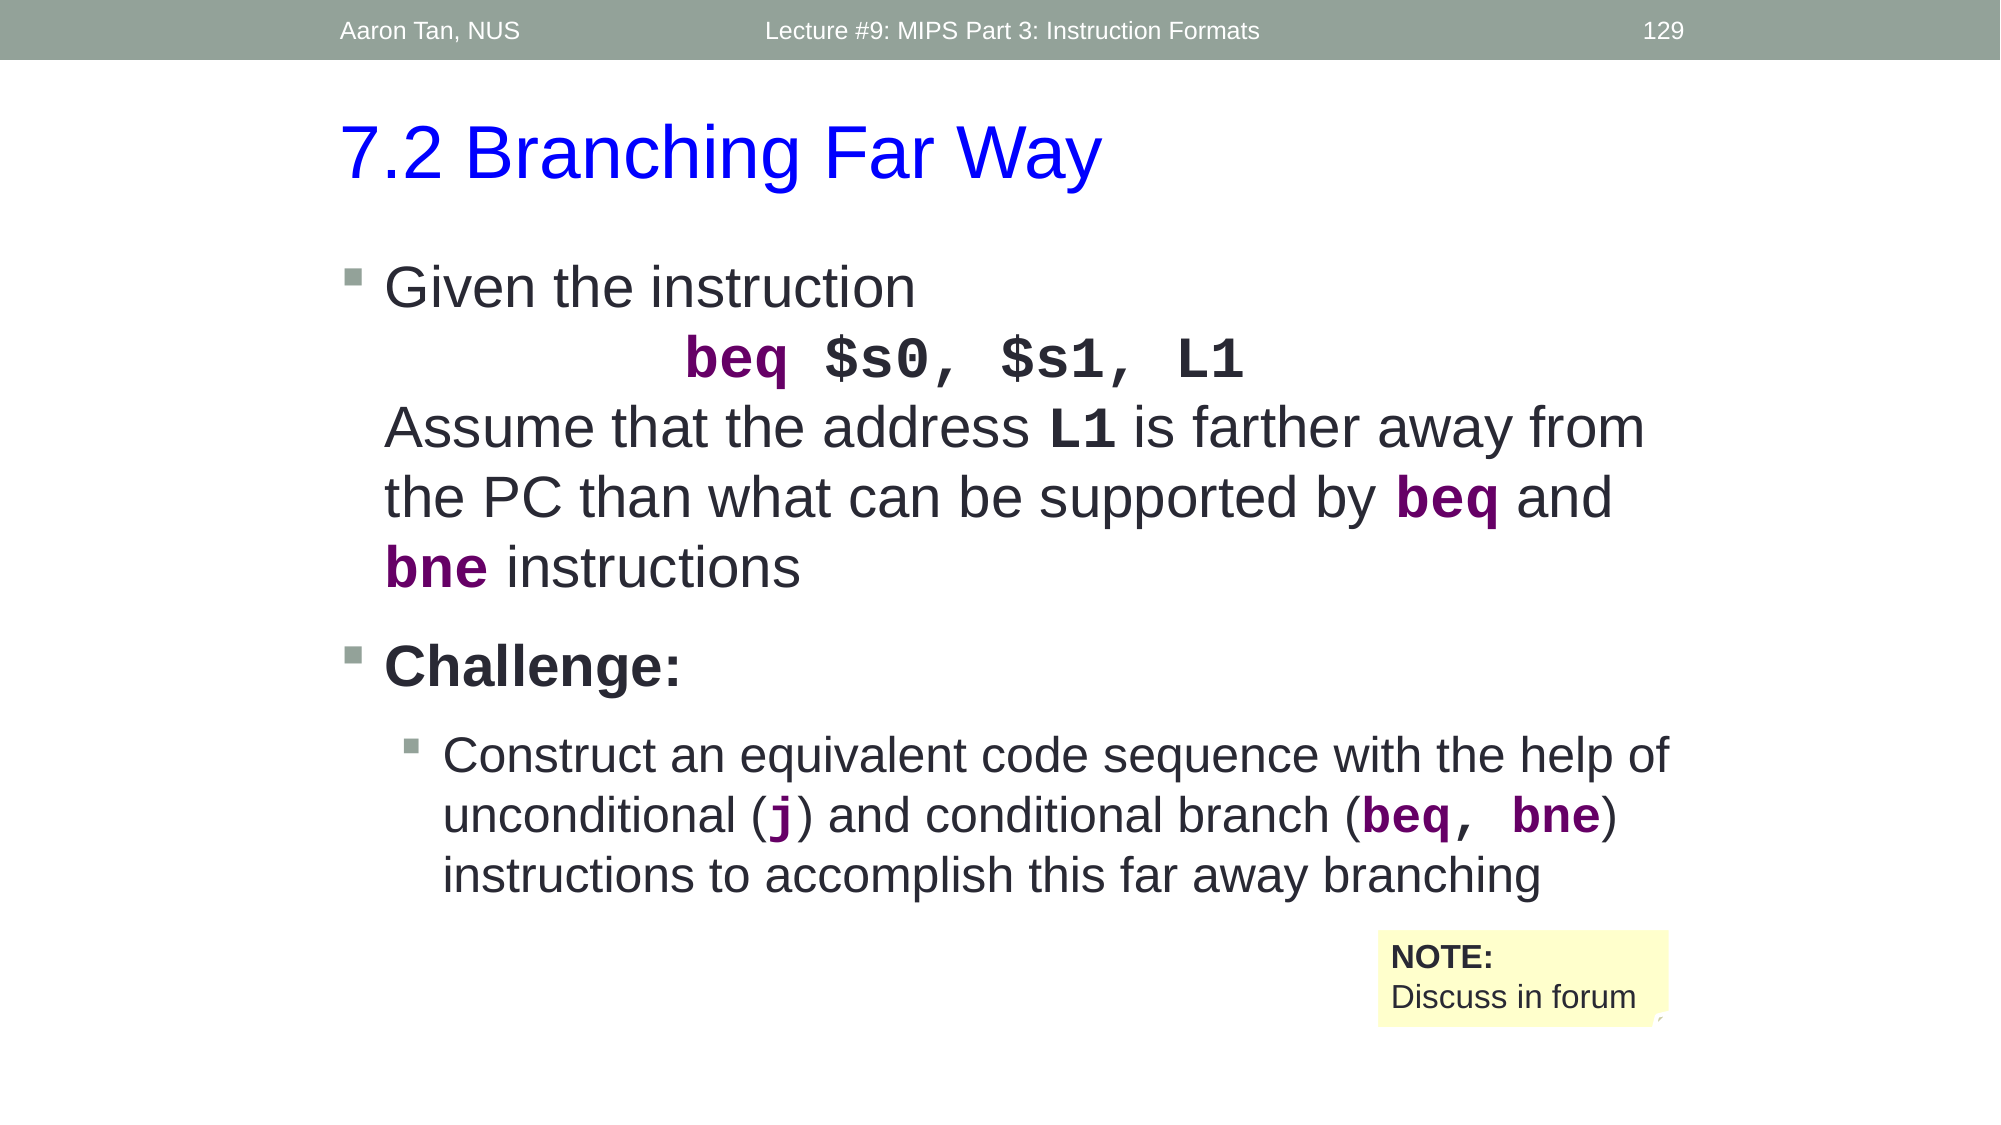

Aaron Tan, NUS
Lecture #9: MIPS Part 3: Instruction Formats
129
7.2 Branching Far Way
Given the instruction
    		beq $s0, $s1, L1
Assume that the address L1 is farther away from the PC than what can be supported by beq and bne instructions
Challenge:
Construct an equivalent code sequence with the help of unconditional (j) and conditional branch (beq, bne) instructions to accomplish this far away branching
NOTE:
Discuss in forum